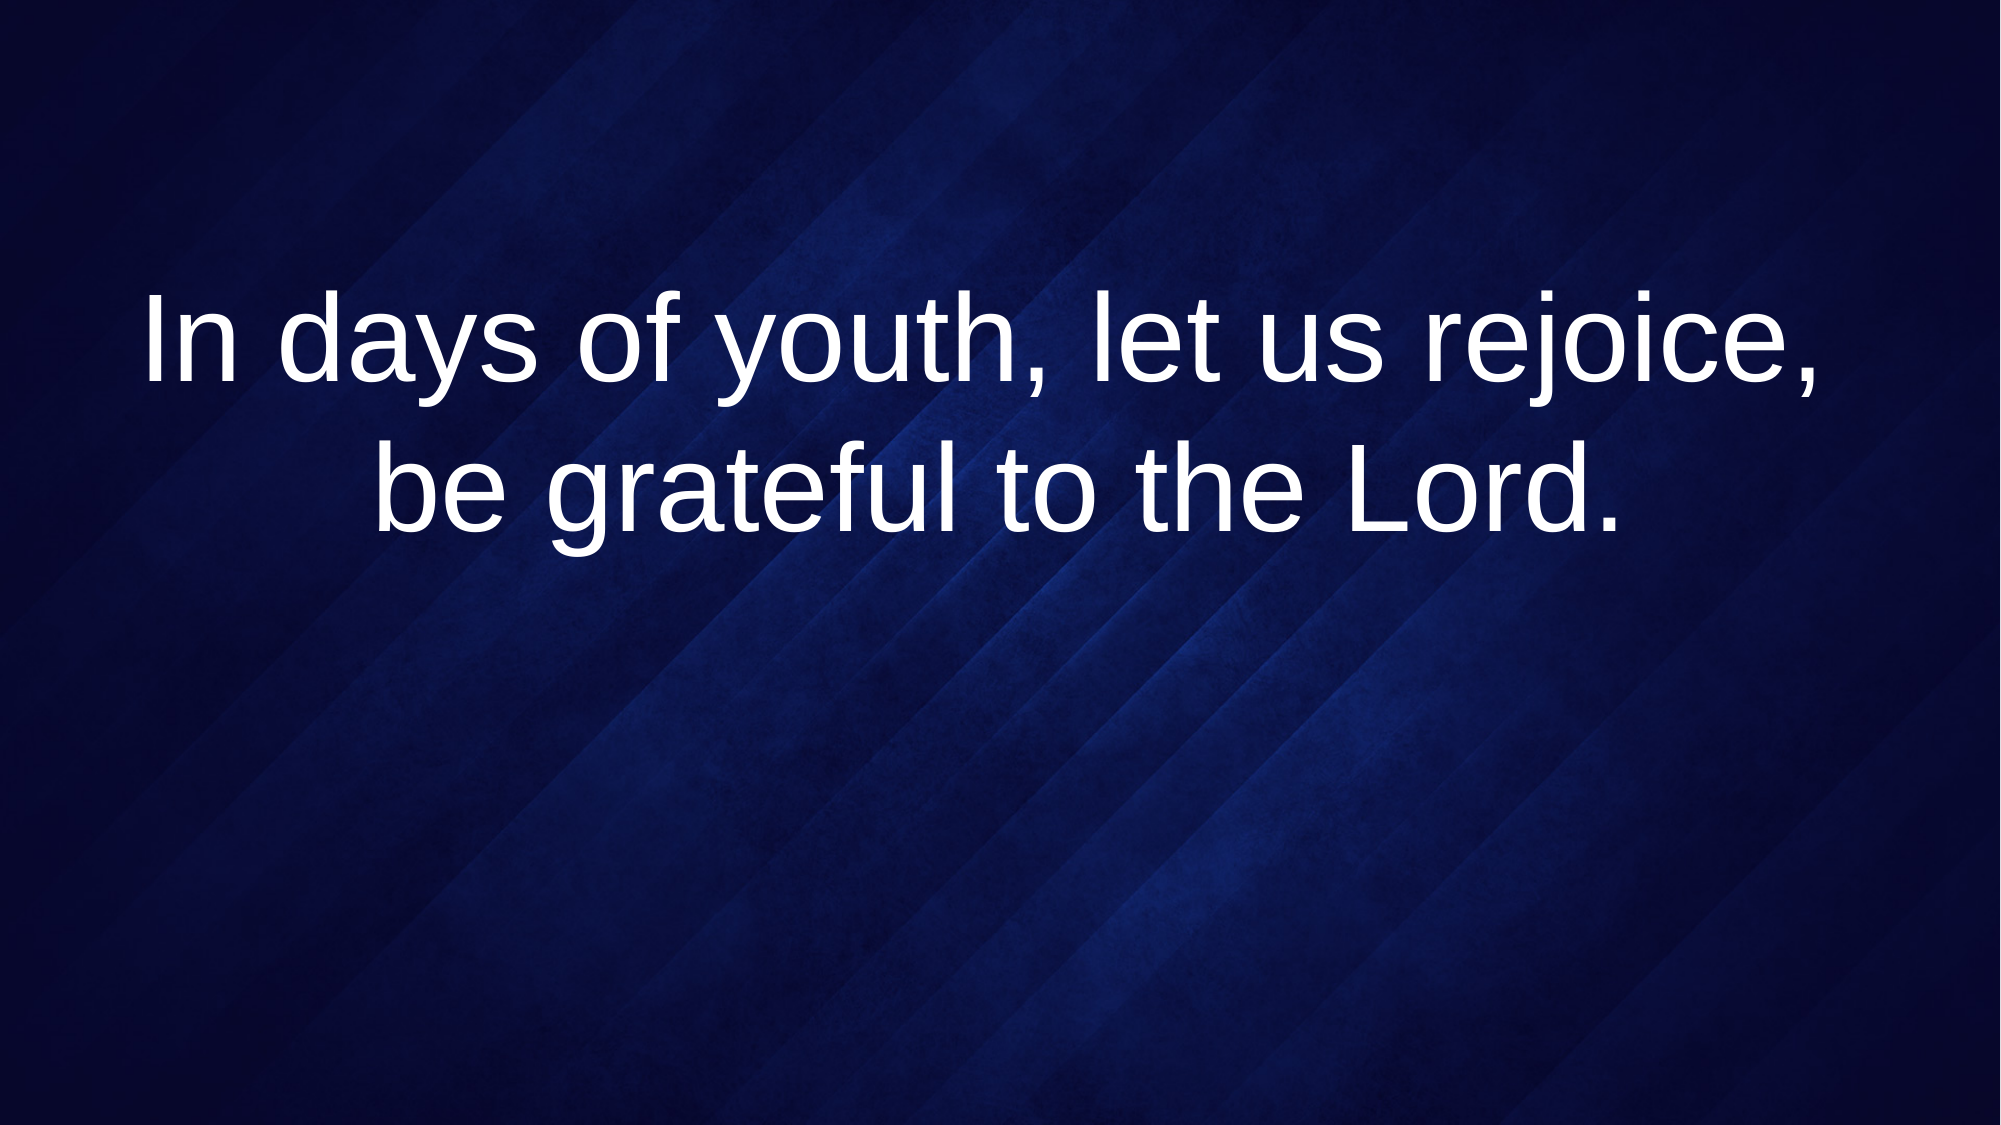

# In days of youth, let us rejoice, be grateful to the Lord.